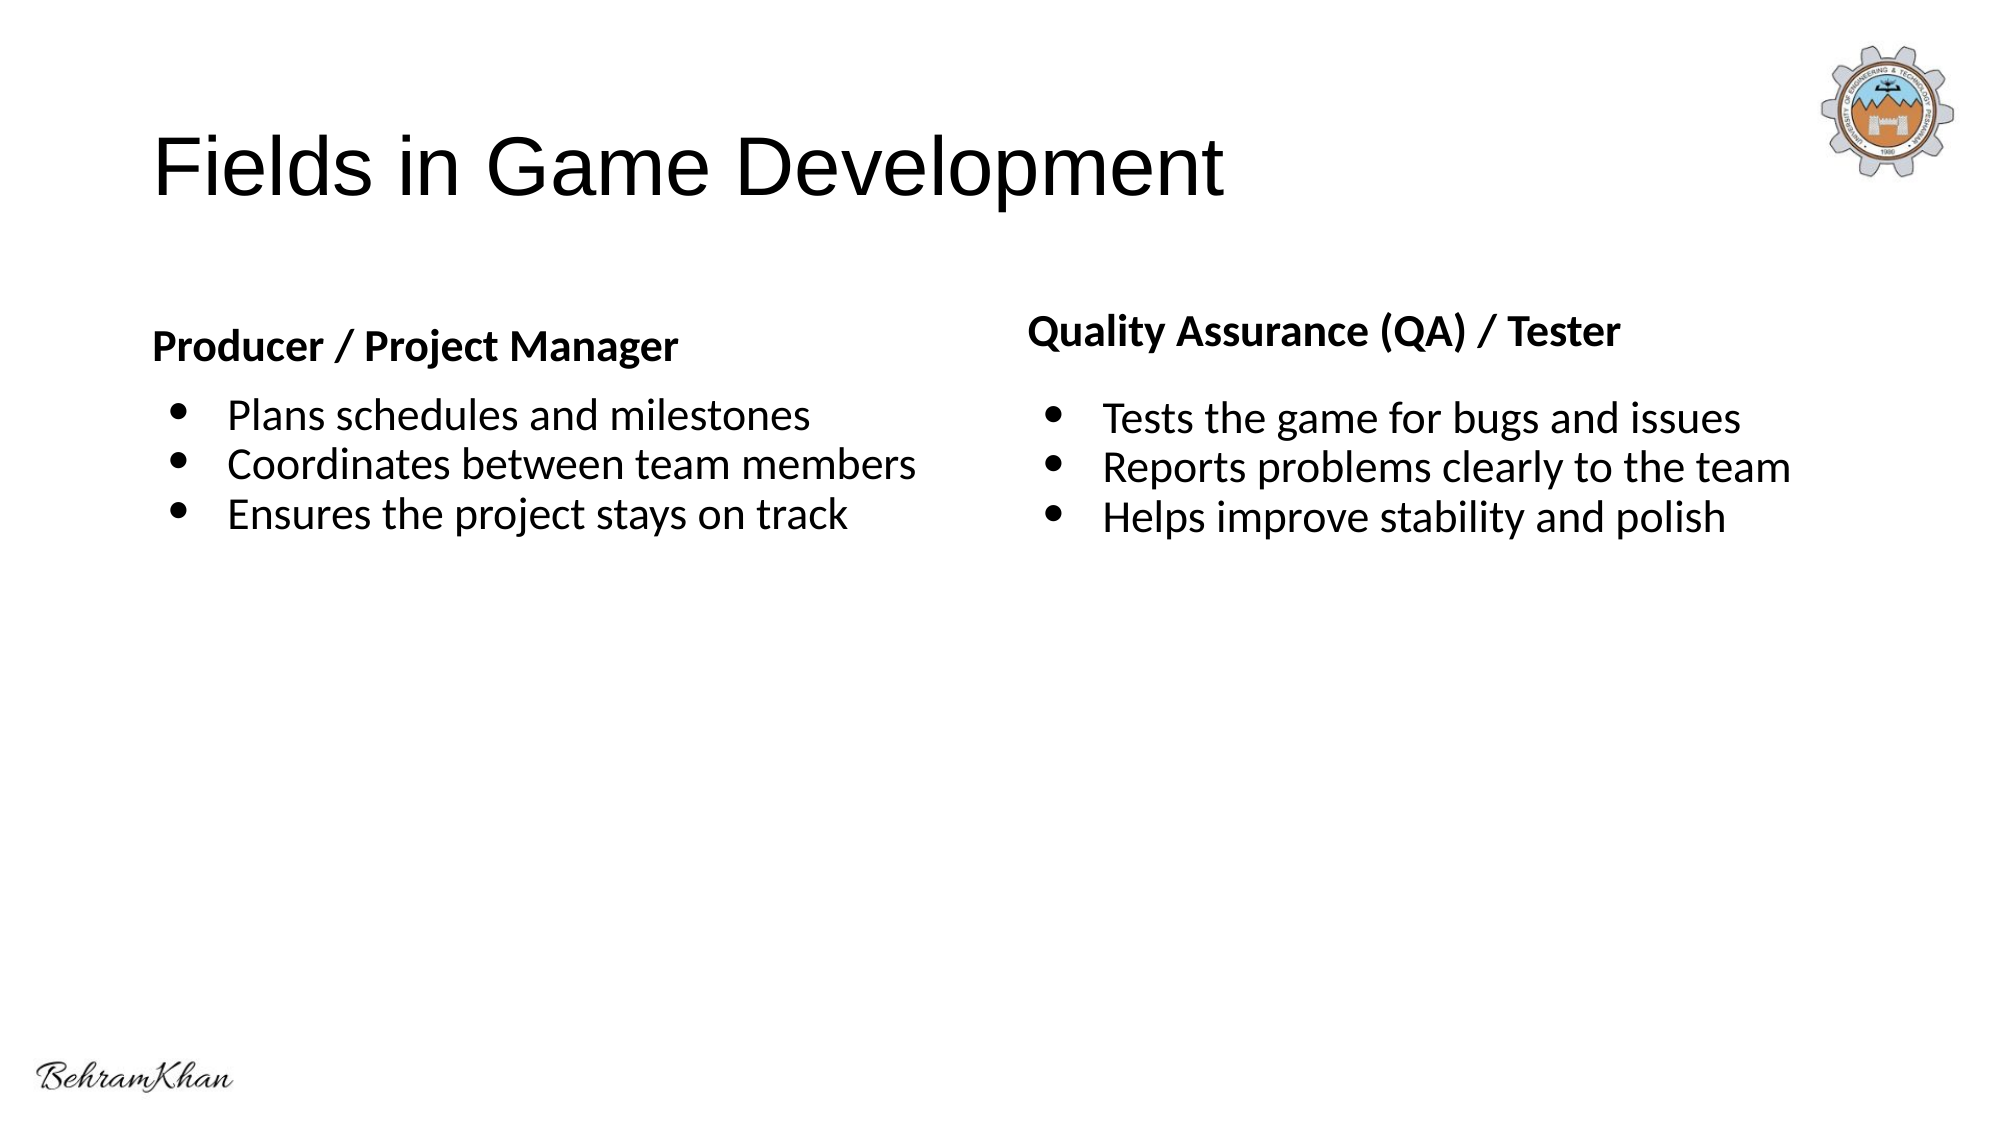

# Fields in Game Development
Producer / Project Manager
Plans schedules and milestones
Coordinates between team members
Ensures the project stays on track

Quality Assurance (QA) / Tester
Tests the game for bugs and issues
Reports problems clearly to the team
Helps improve stability and polish